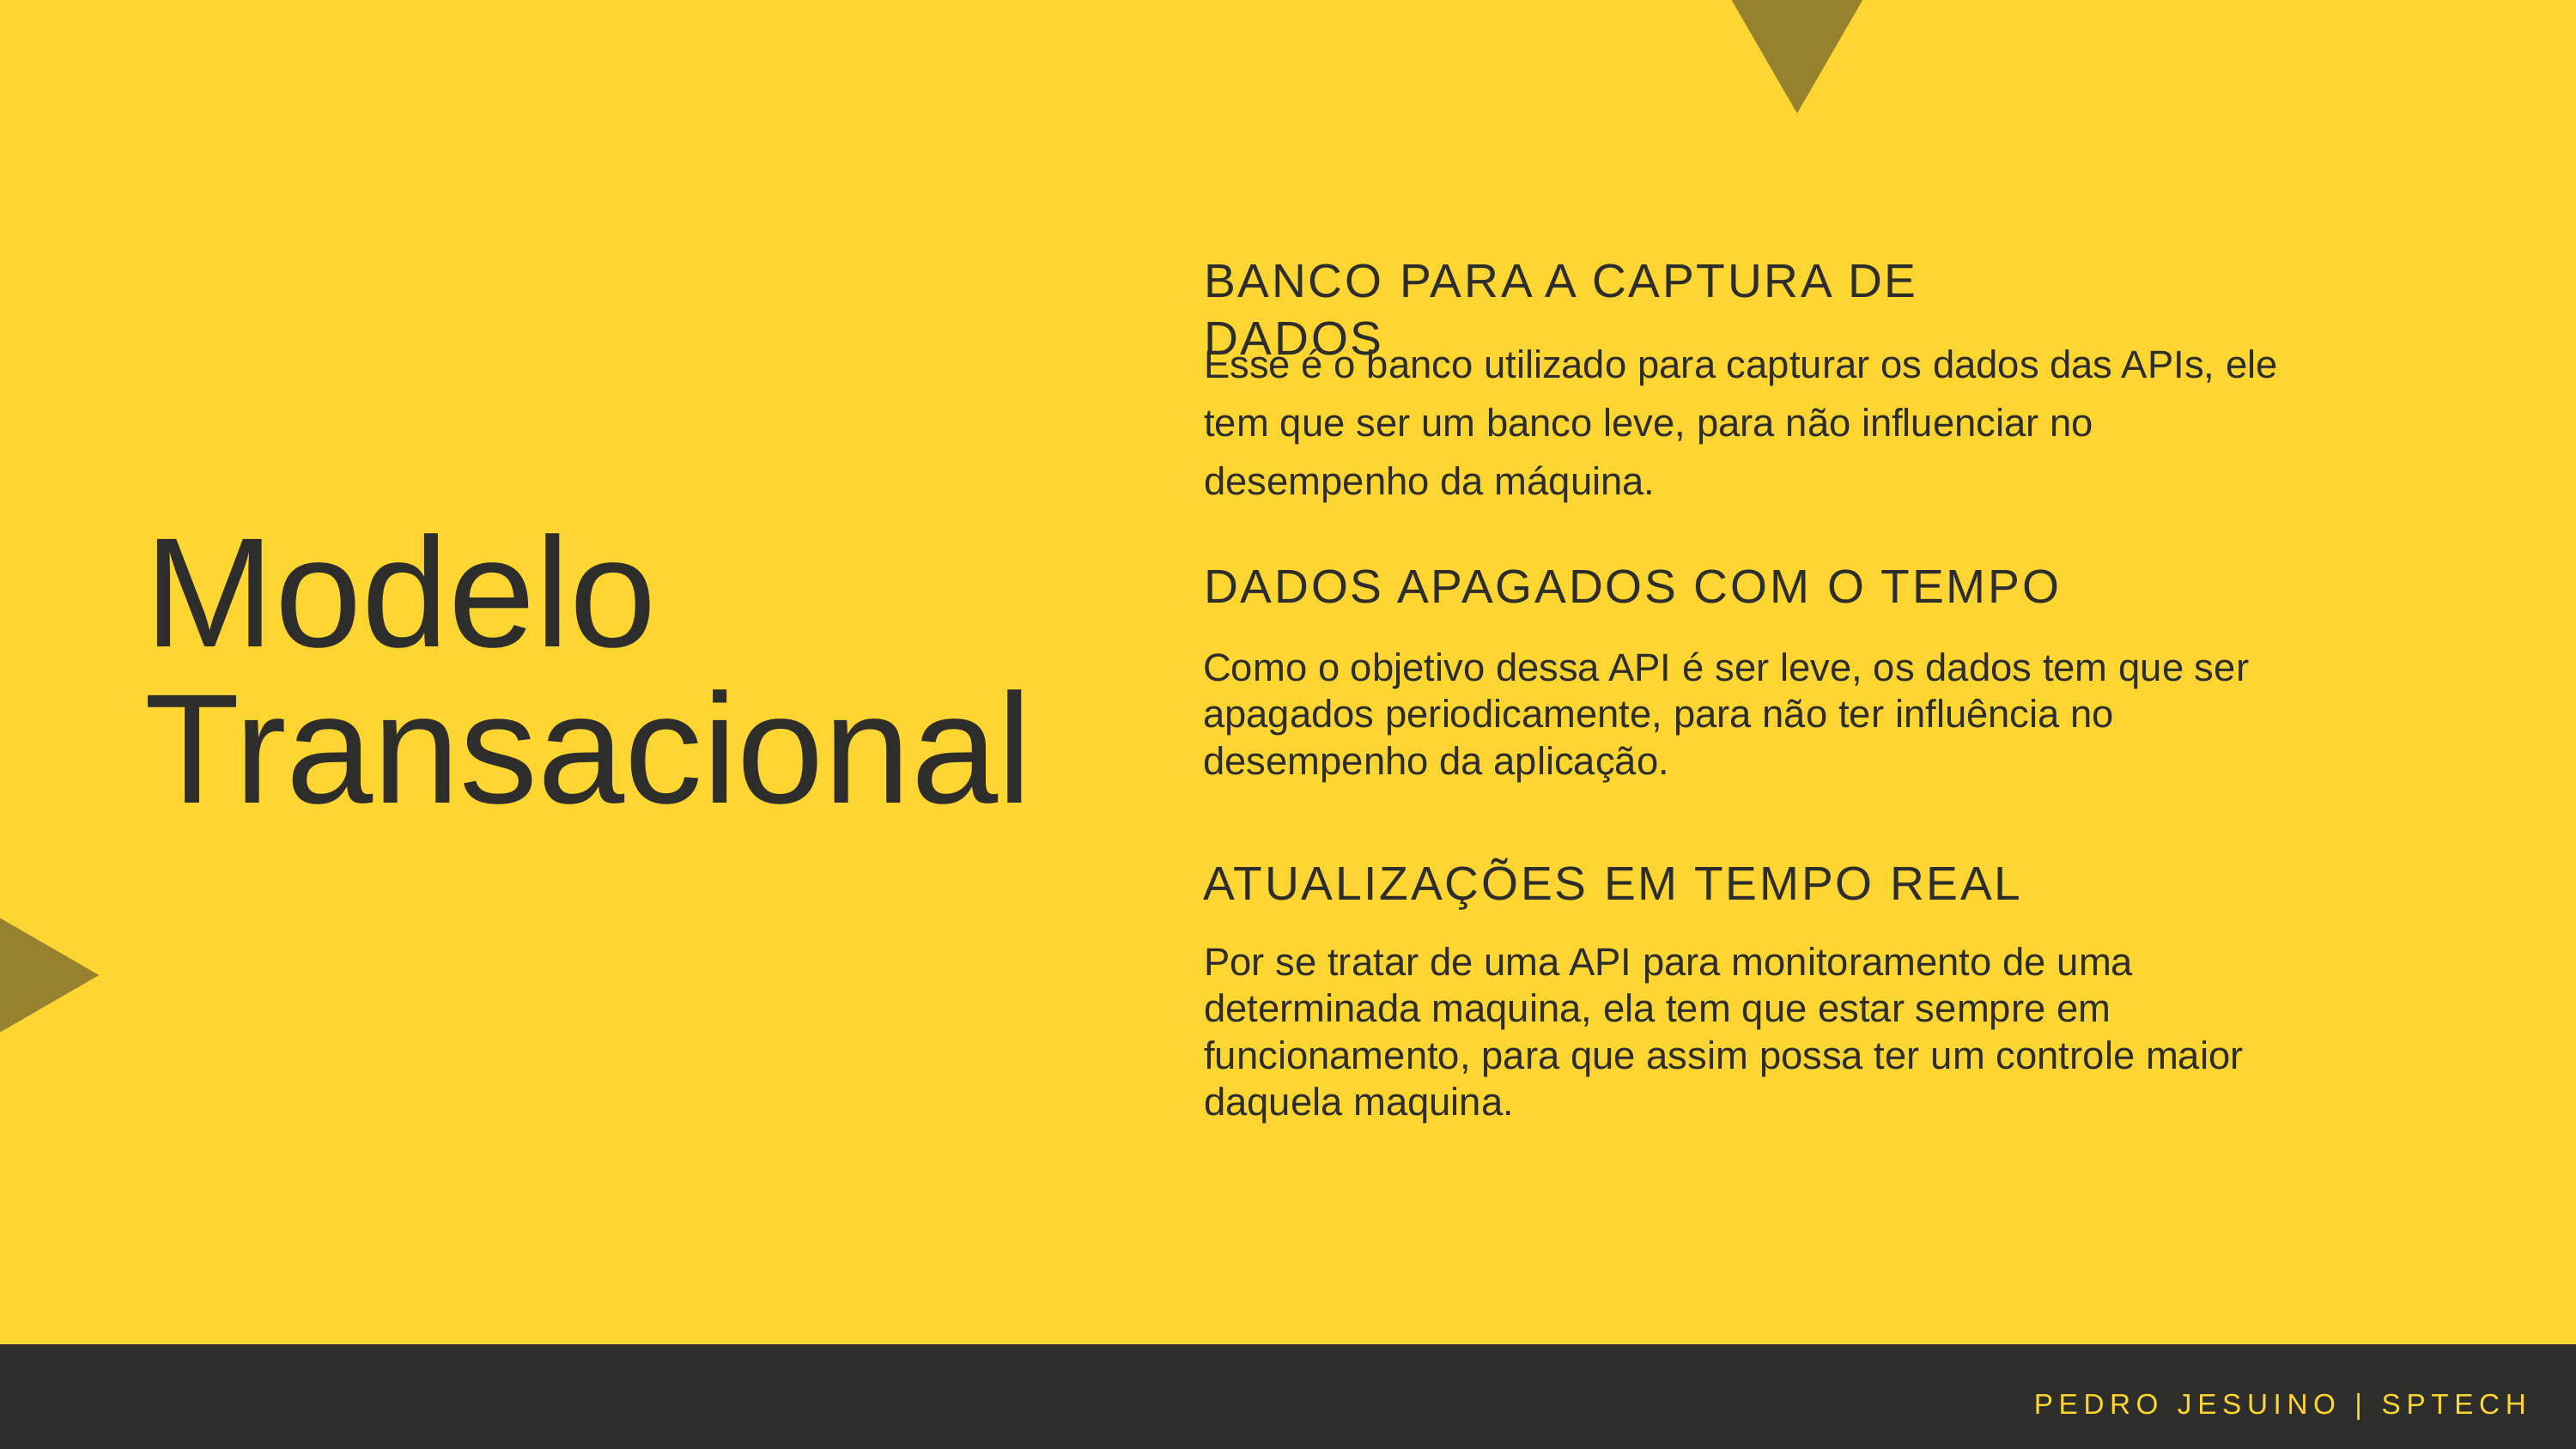

BANCO PARA A CAPTURA DE DADOS

Esse é o banco utilizado para capturar os dados das APIs, ele tem que ser um banco leve, para não influenciar no desempenho da máquina.
Modelo
Transacional
DADOS APAGADOS COM O TEMPO
Como o objetivo dessa API é ser leve, os dados tem que ser apagados periodicamente, para não ter influência no desempenho da aplicação.

ATUALIZAÇÕES EM TEMPO REAL

Por se tratar de uma API para monitoramento de uma determinada maquina, ela tem que estar sempre em funcionamento, para que assim possa ter um controle maior daquela maquina.

PEDRO JESUINO | SPTECH